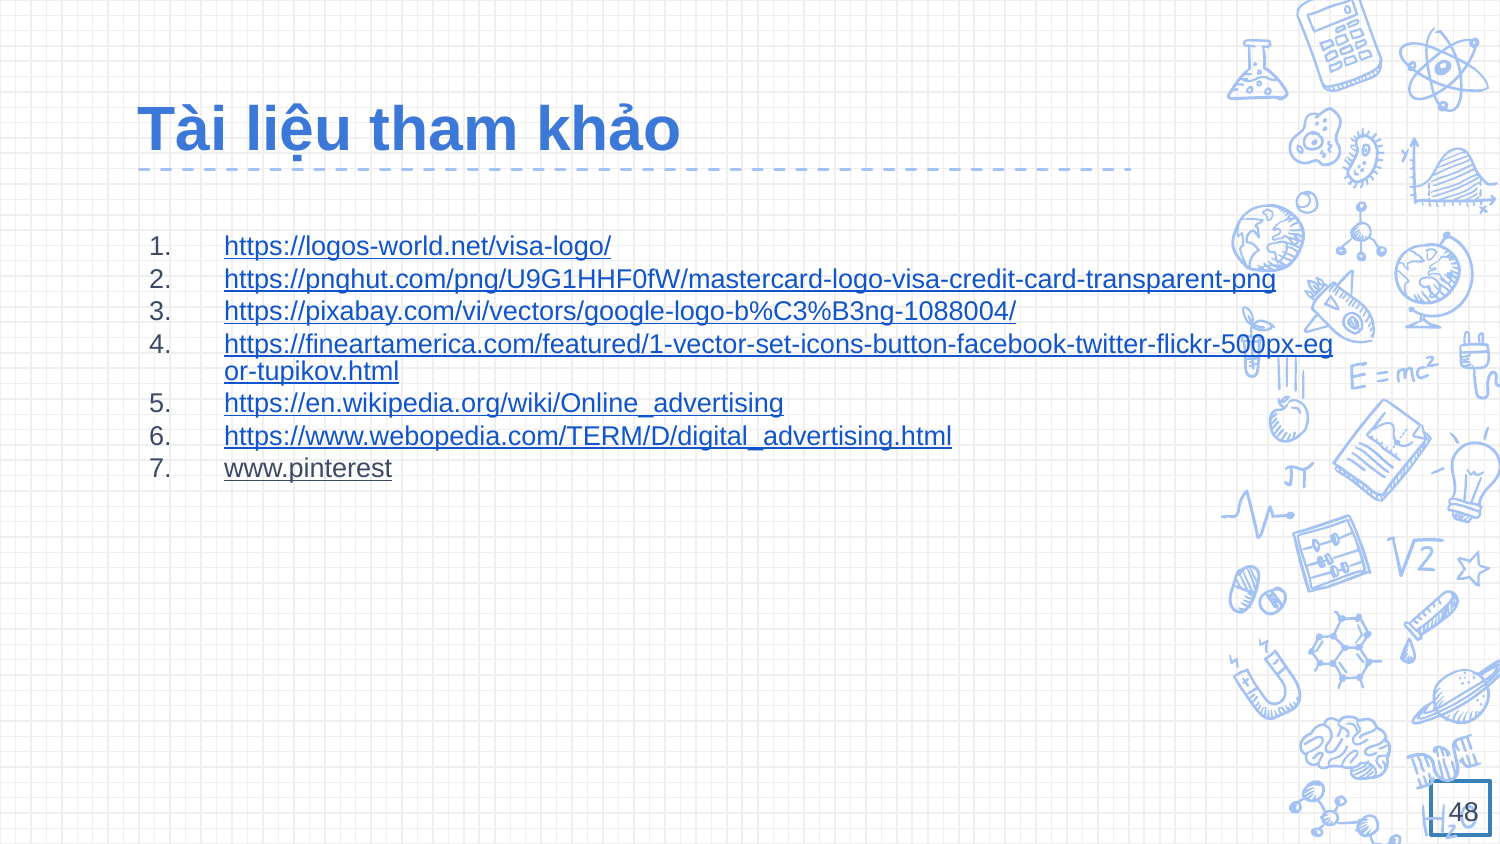

# Tài liệu tham khảo
https://logos-world.net/visa-logo/
https://pnghut.com/png/U9G1HHF0fW/mastercard-logo-visa-credit-card-transparent-png
https://pixabay.com/vi/vectors/google-logo-b%C3%B3ng-1088004/
https://fineartamerica.com/featured/1-vector-set-icons-button-facebook-twitter-flickr-500px-egor-tupikov.html
https://en.wikipedia.org/wiki/Online_advertising
https://www.webopedia.com/TERM/D/digital_advertising.html
www.pinterest

48